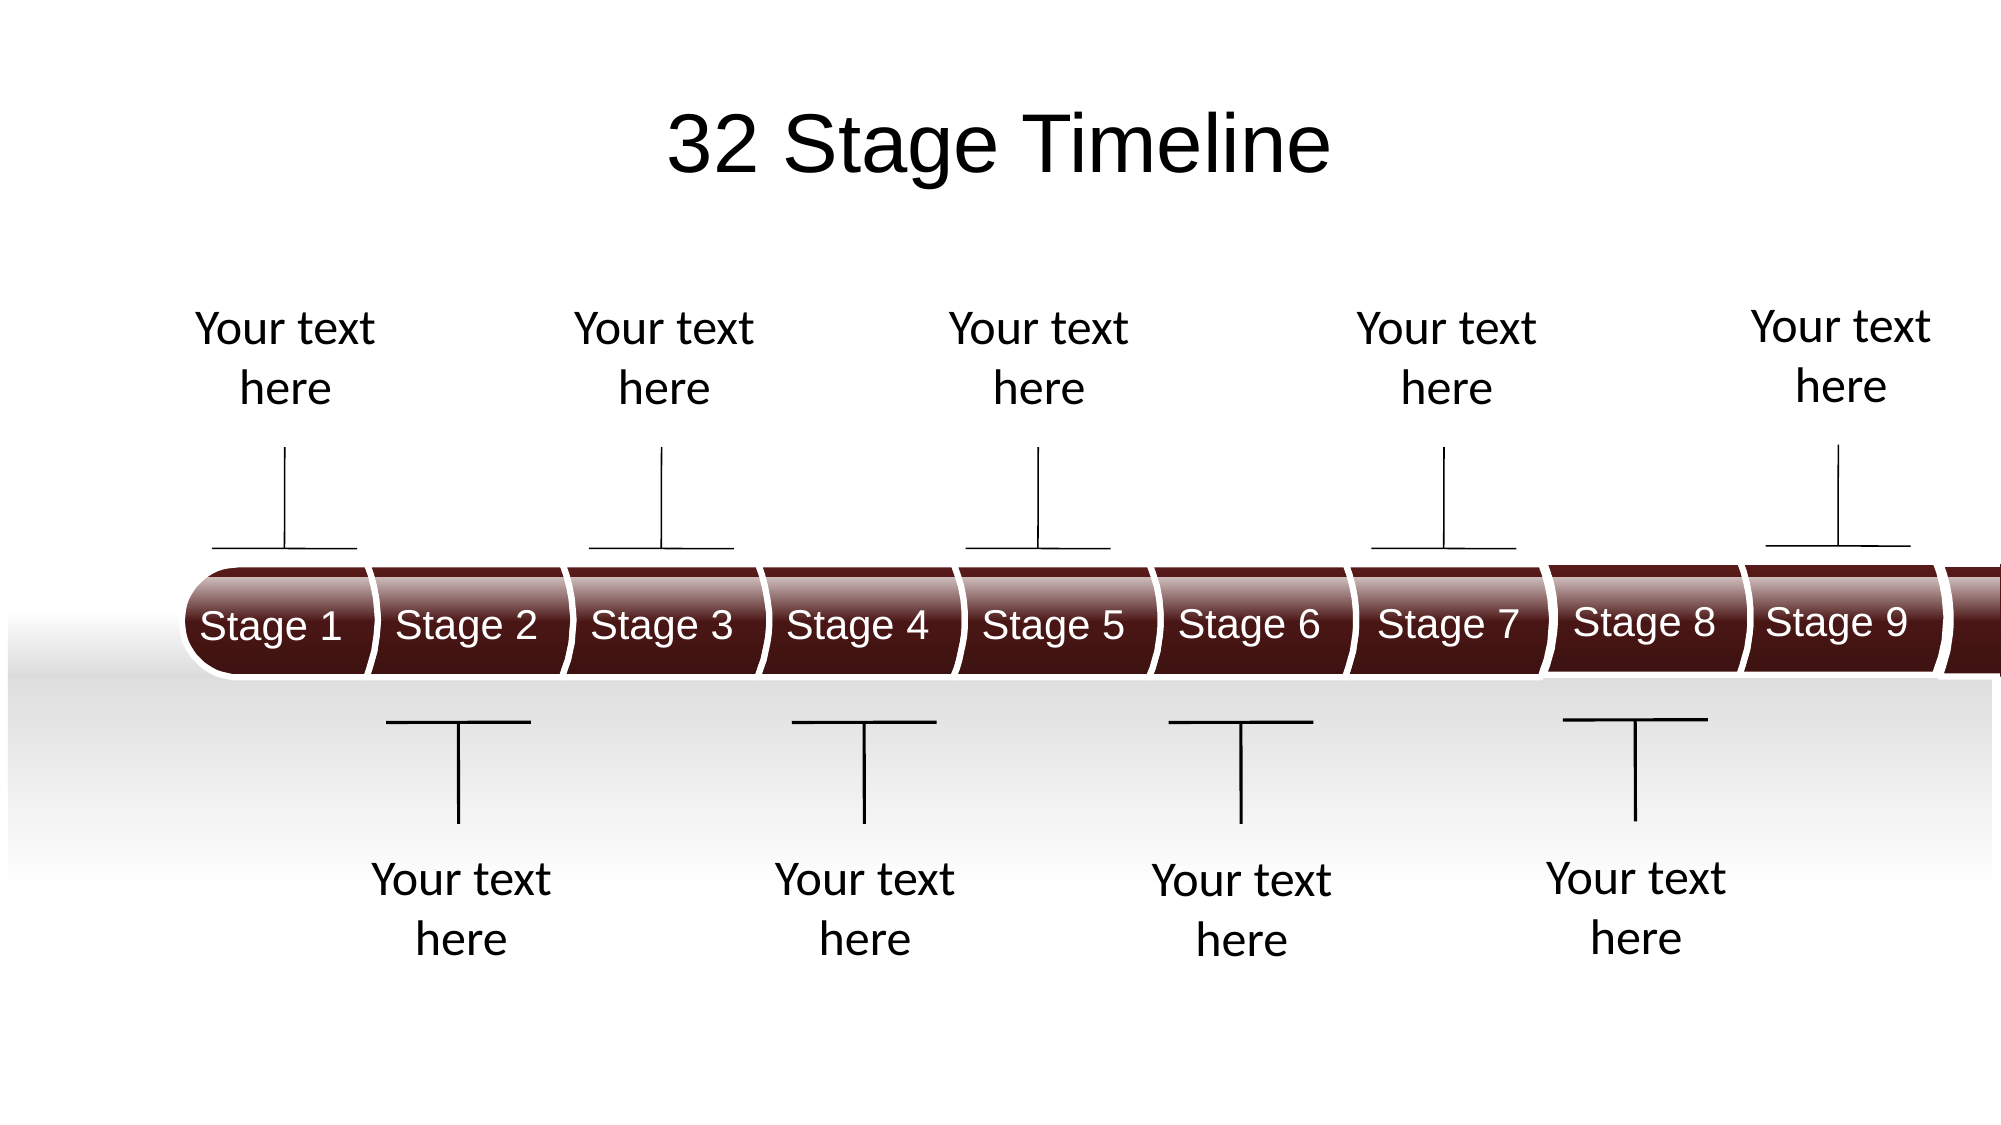

# 32 Stage Timeline
Your text here
Your text here
Your text here
Your text here
Your text here

Stage 8

Stage 9
Stage 2
Stage 3
Stage 4
Stage 5
Stage 6

Stage 7

20XX
Stage 1

Your text here
Your text here
Your text here
Your text here